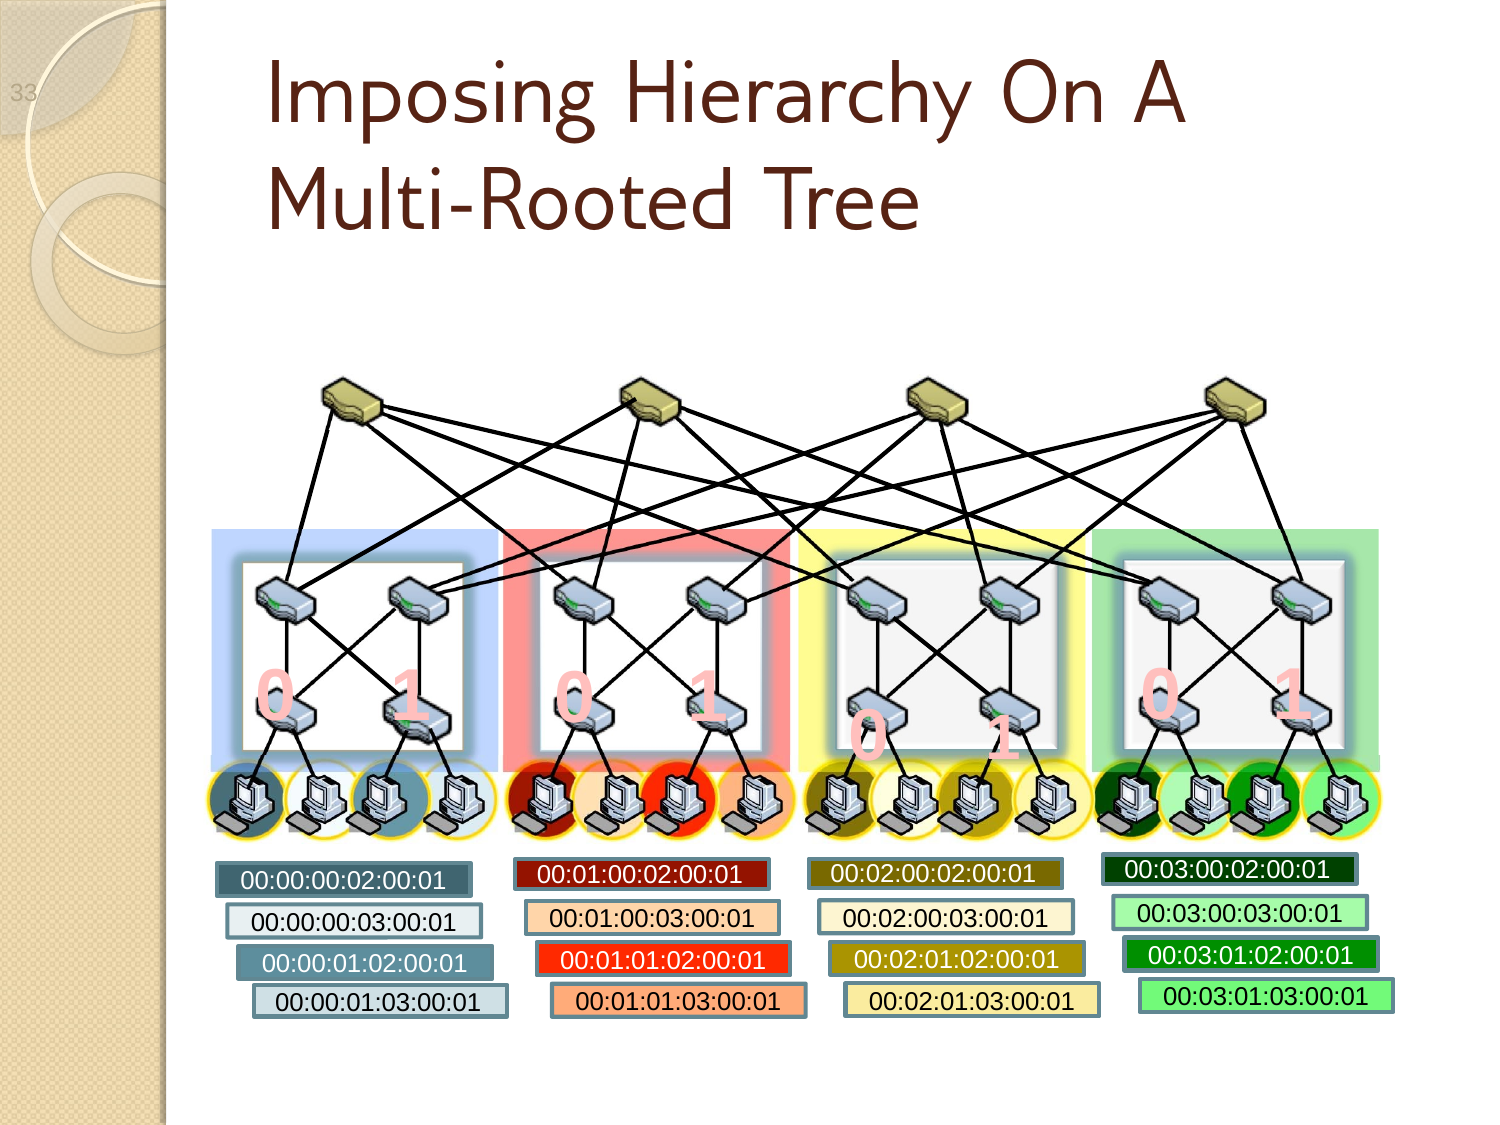

33
# Imposing Hierarchy On A Multi-Rooted Tree

0	1
0	1
1
0
0	1

00:03:00:02:00:01
00:02:00:02:00:01
00:01:00:02:00:01

00:00:00:02:00:01

00:03:00:03:00:01

00:02:00:03:00:01
00:01:00:03:00:01

00:00:00:03:00:01

00:03:01:02:00:01

00:02:01:02:00:01
00:01:01:02:00:01

00:00:01:02:00:01

00:03:01:03:00:01

00:02:01:03:00:01
00:01:01:03:00:01
00:00:01:03:00:01